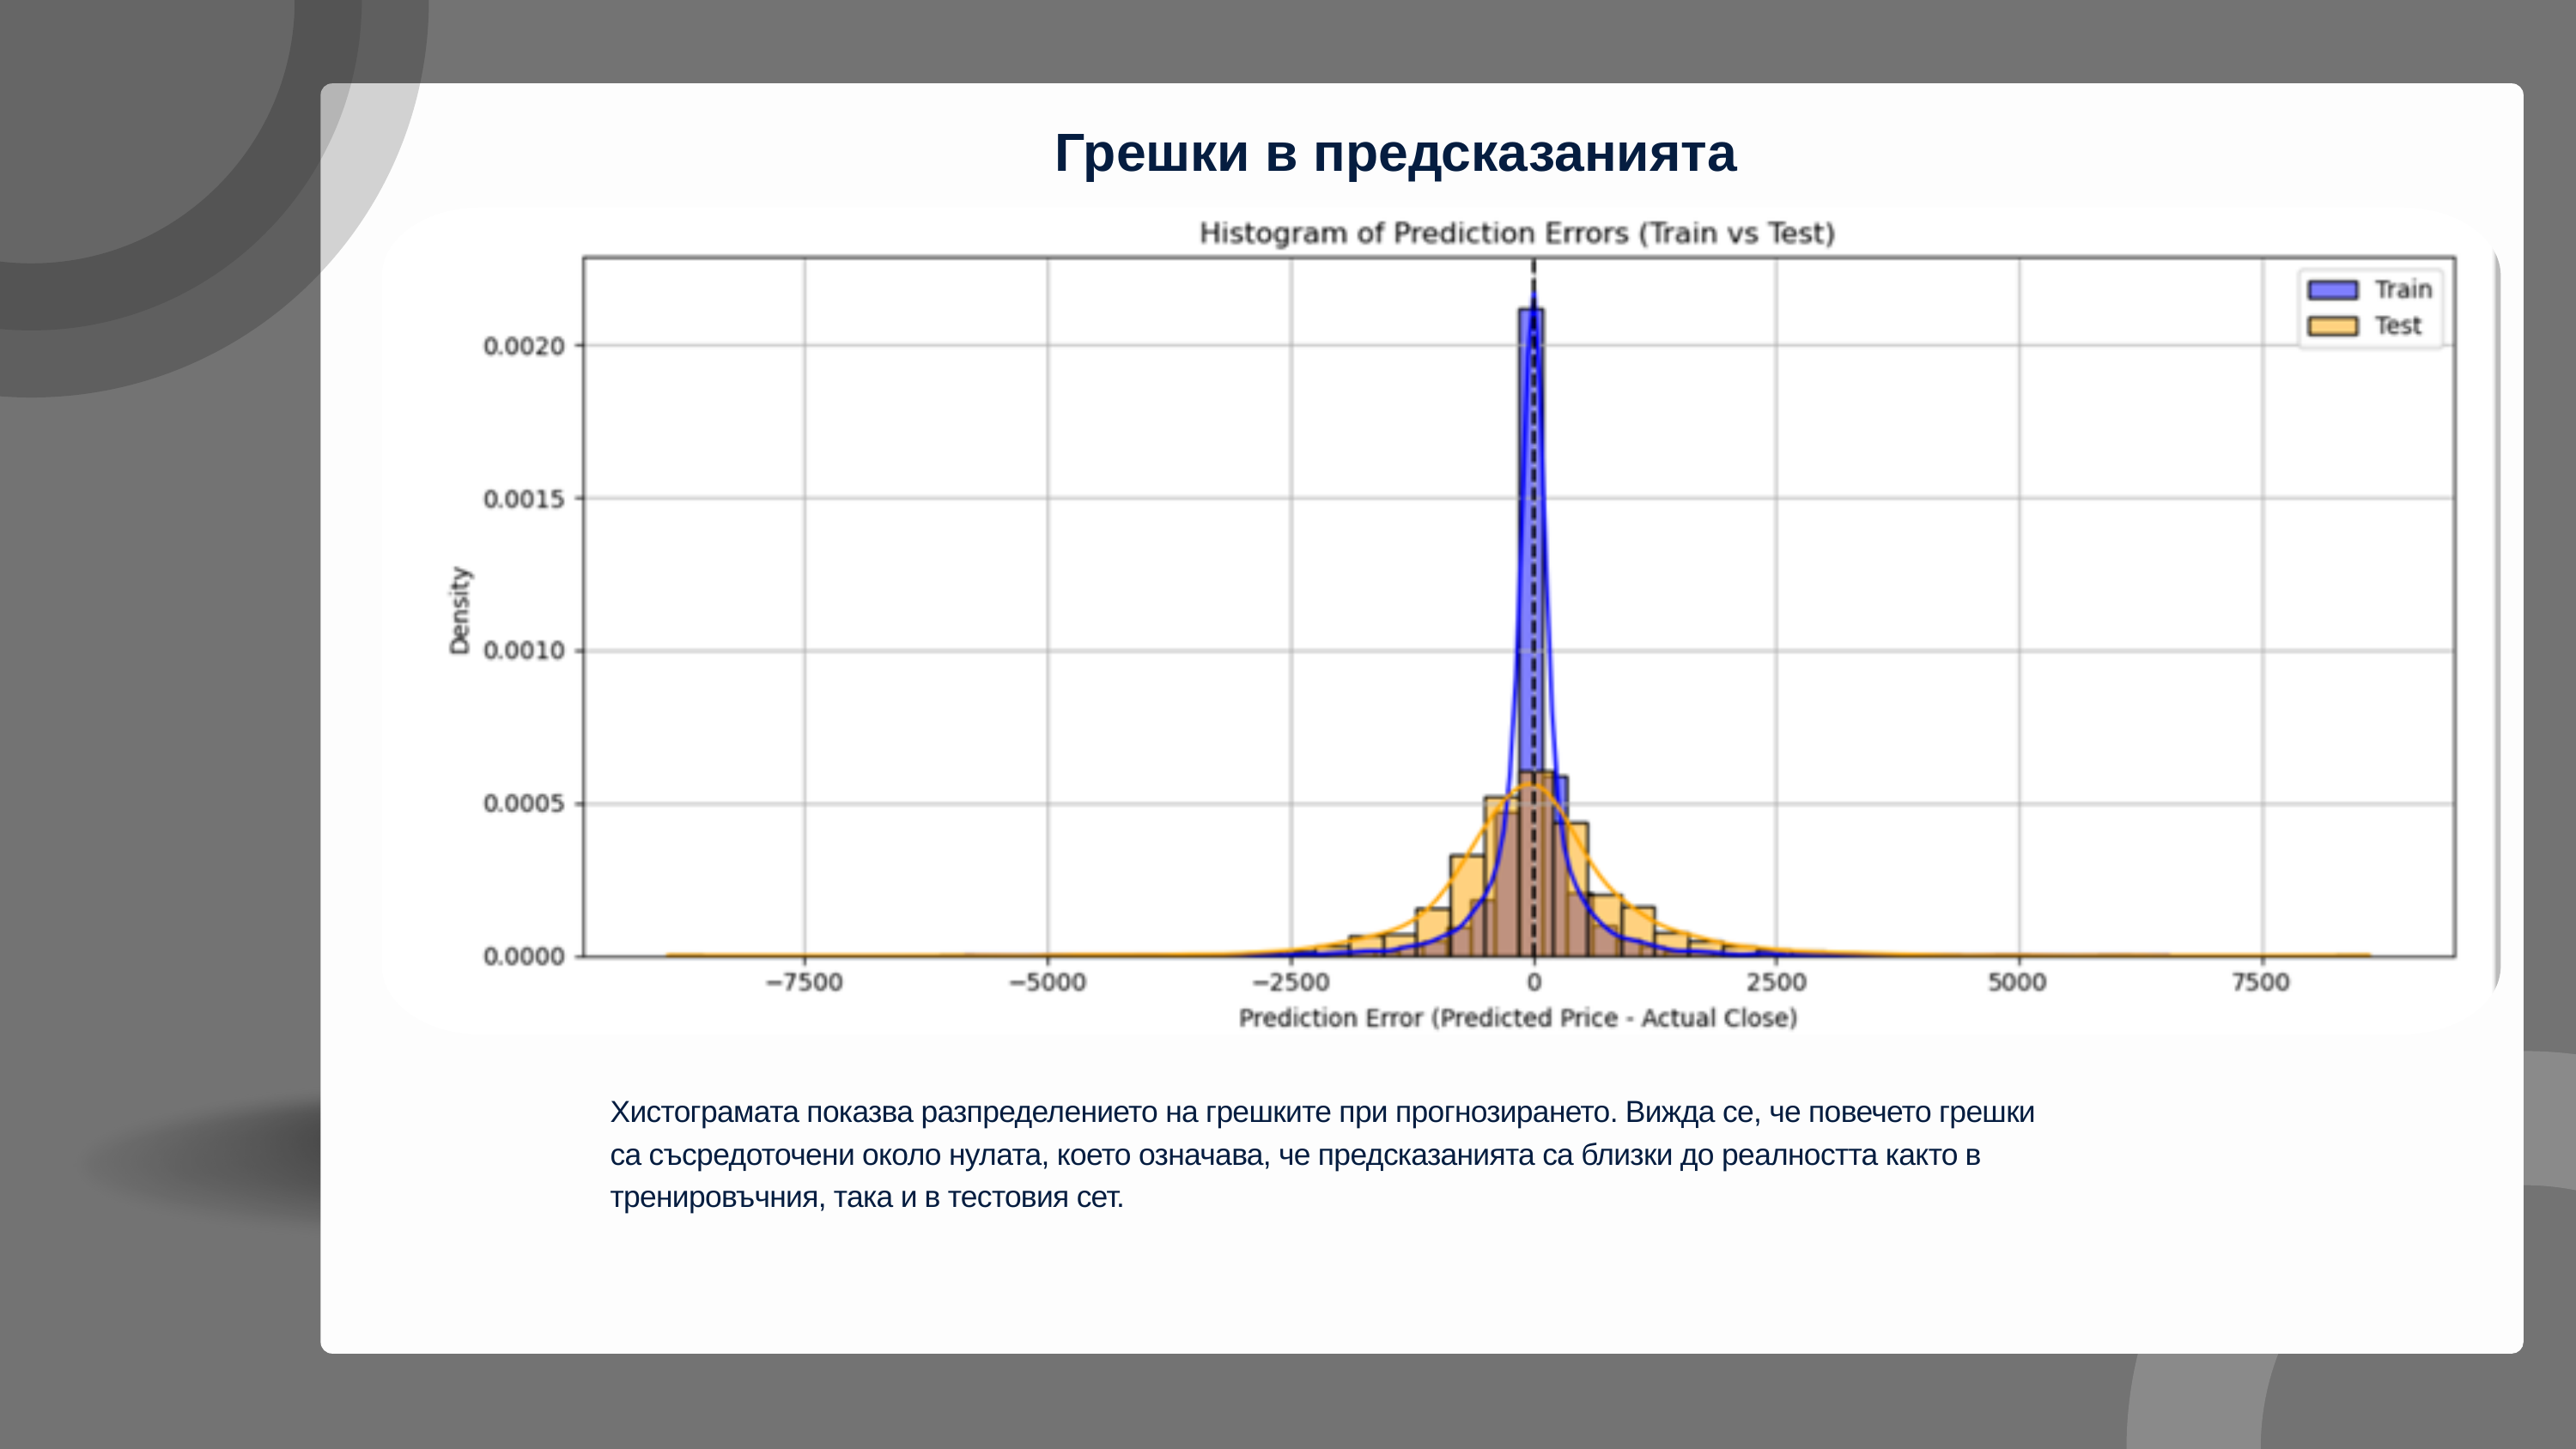

Грешки в предсказанията

Хистограмата показва разпределението на грешките при прогнозирането. Вижда се, че повечето грешки са съсредоточени около нулата, което означава, че предсказанията са близки до реалността както в тренировъчния, така и в тестовия сет.